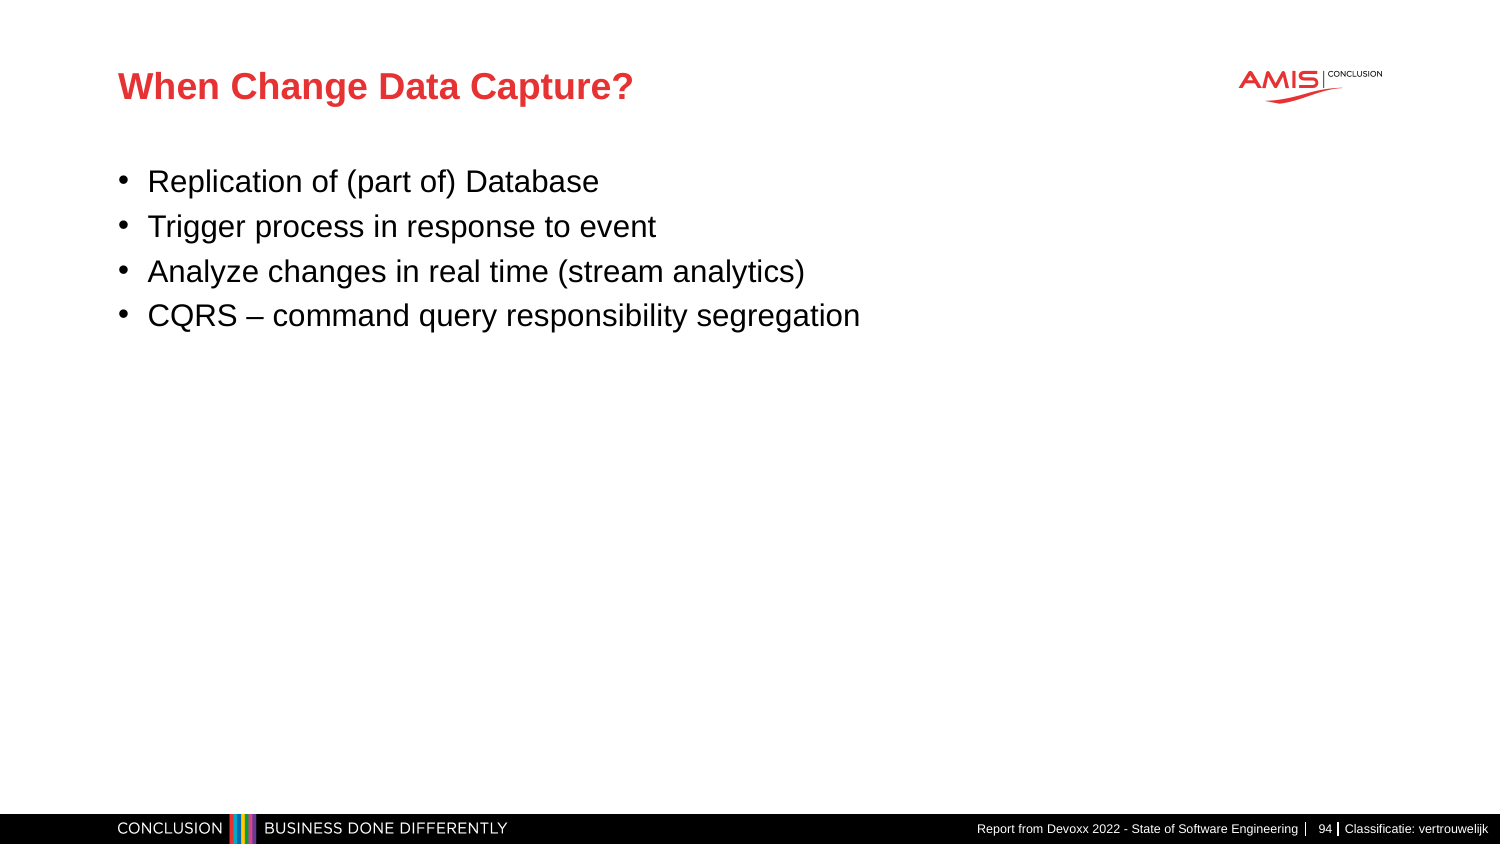

# When Change Data Capture?
Replication of (part of) Database
Trigger process in response to event
Analyze changes in real time (stream analytics)
CQRS – command query responsibility segregation

Report from Devoxx 2022 - State of Software Engineering
94